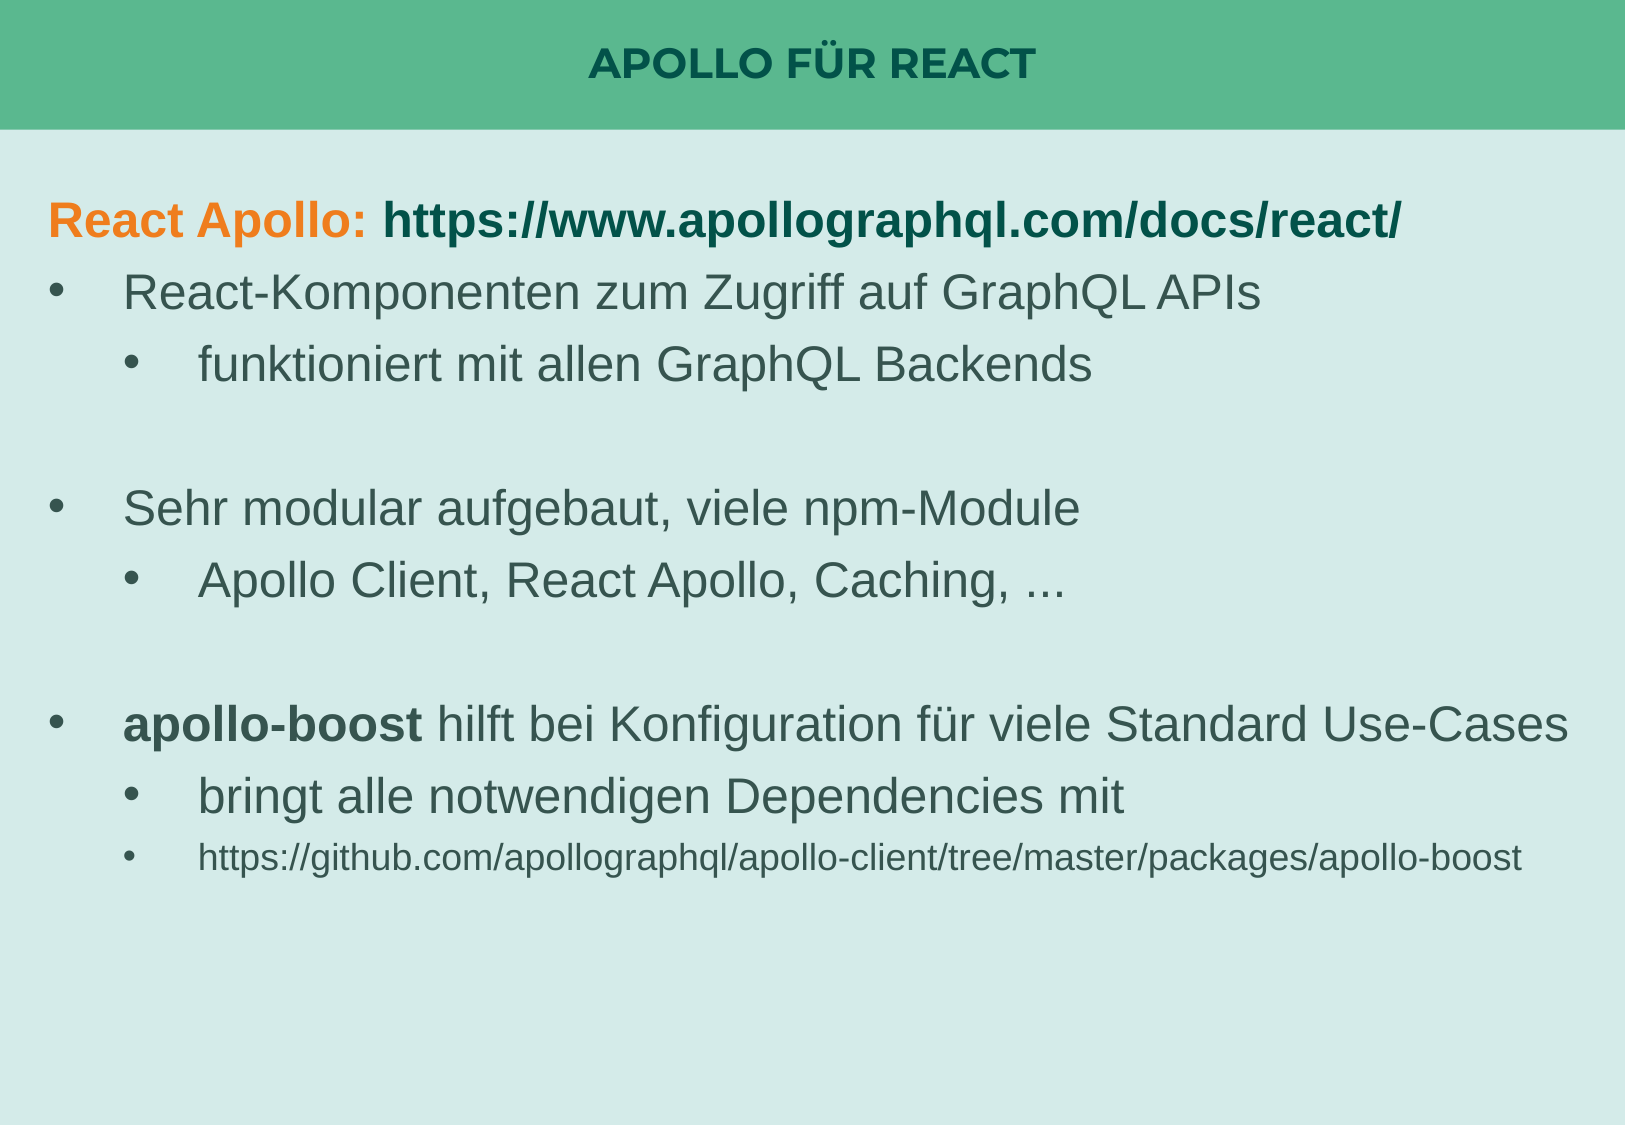

# Apollo Für React
React Apollo: https://www.apollographql.com/docs/react/
React-Komponenten zum Zugriff auf GraphQL APIs
funktioniert mit allen GraphQL Backends

Sehr modular aufgebaut, viele npm-Module
Apollo Client, React Apollo, Caching, ...

apollo-boost hilft bei Konfiguration für viele Standard Use-Cases
bringt alle notwendigen Dependencies mit
https://github.com/apollographql/apollo-client/tree/master/packages/apollo-boost